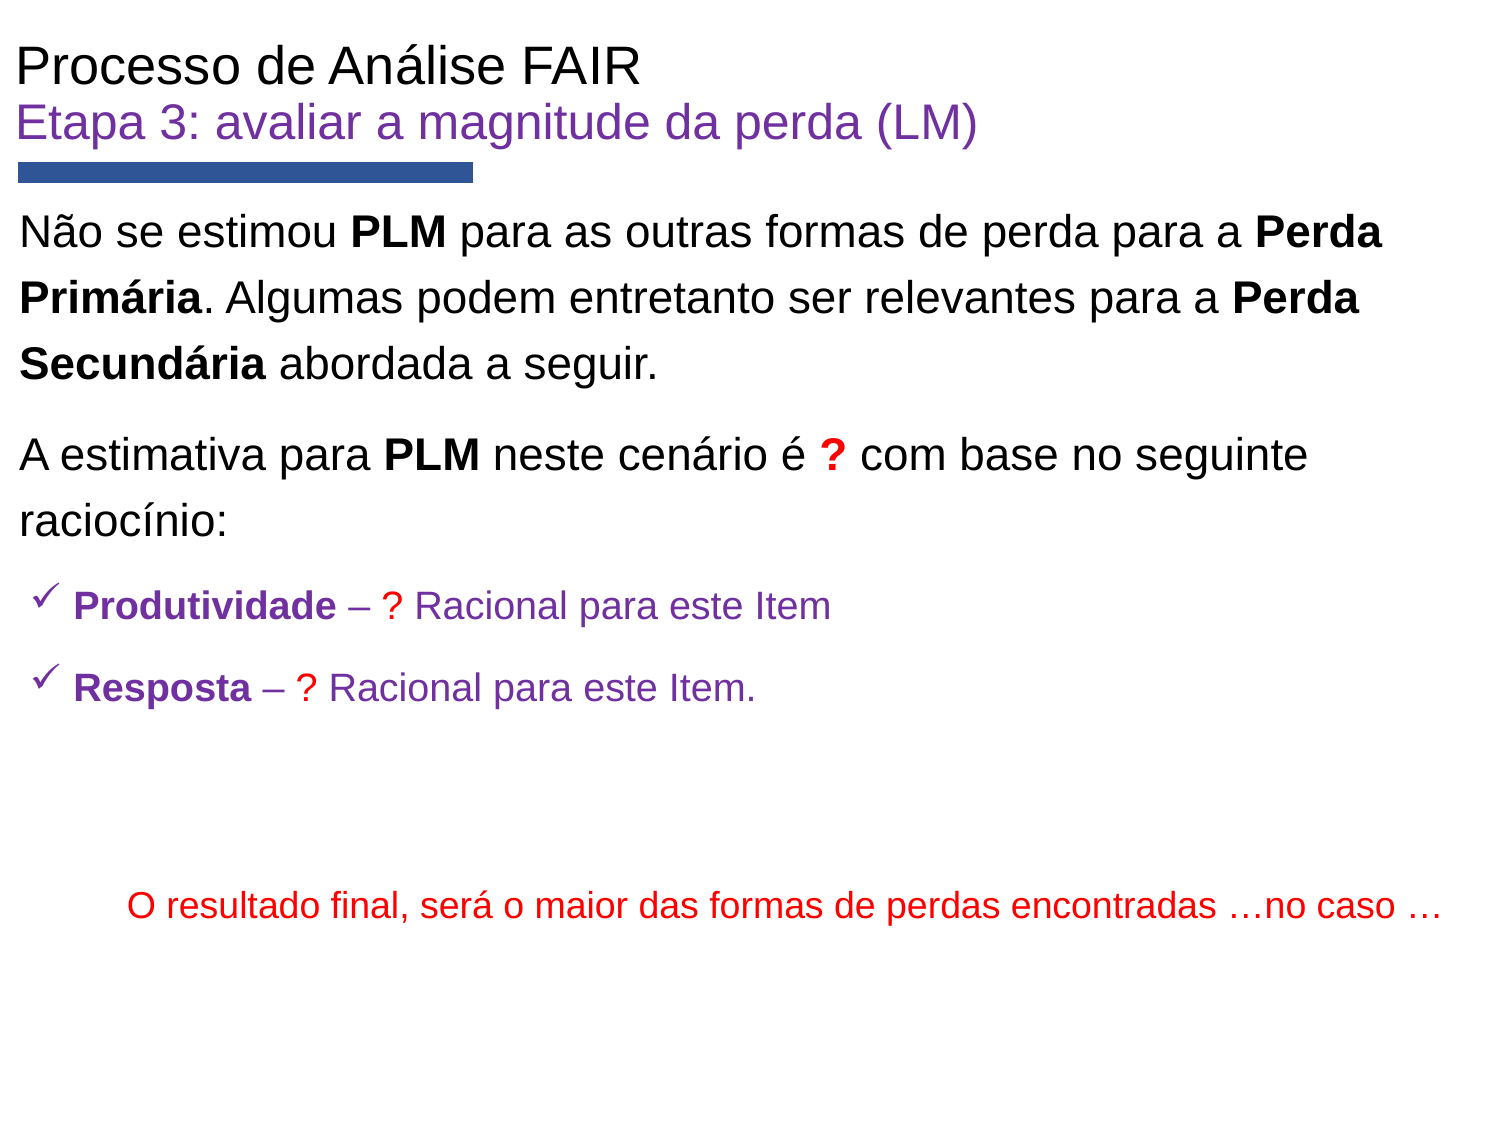

# Processo de Análise FAIR Etapa 3: avaliar a magnitude da perda (LM)
Não se estimou PLM para as outras formas de perda para a Perda Primária. Algumas podem entretanto ser relevantes para a Perda Secundária abordada a seguir.
A estimativa para PLM neste cenário é ? com base no seguinte raciocínio:
Produtividade – ? Racional para este Item
Resposta – ? Racional para este Item.

O resultado final, será o maior das formas de perdas encontradas …no caso …